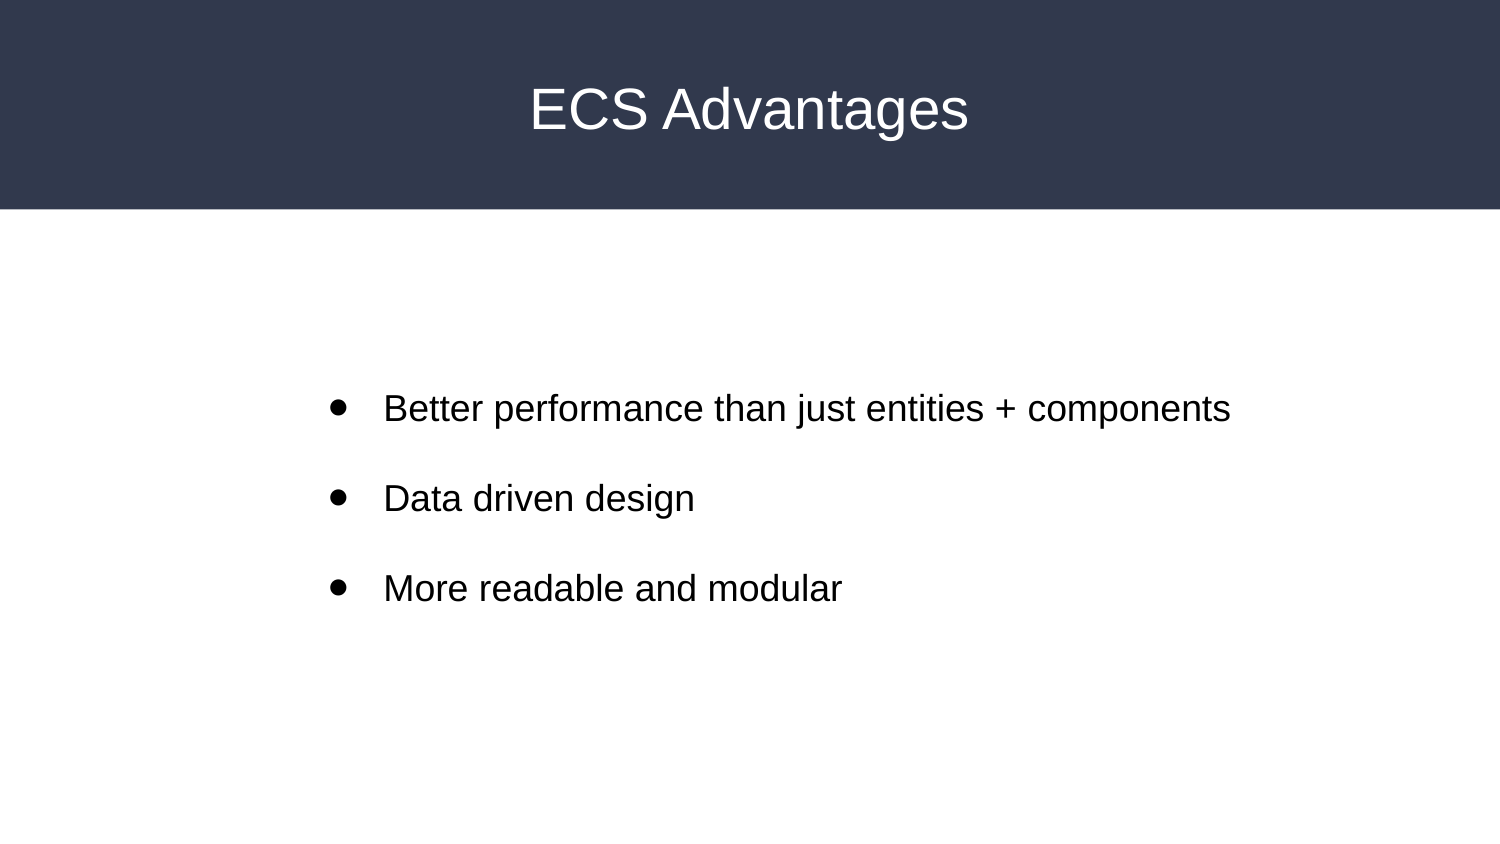

# ECS Advantages
Better performance than just entities + components
Data driven design
More readable and modular